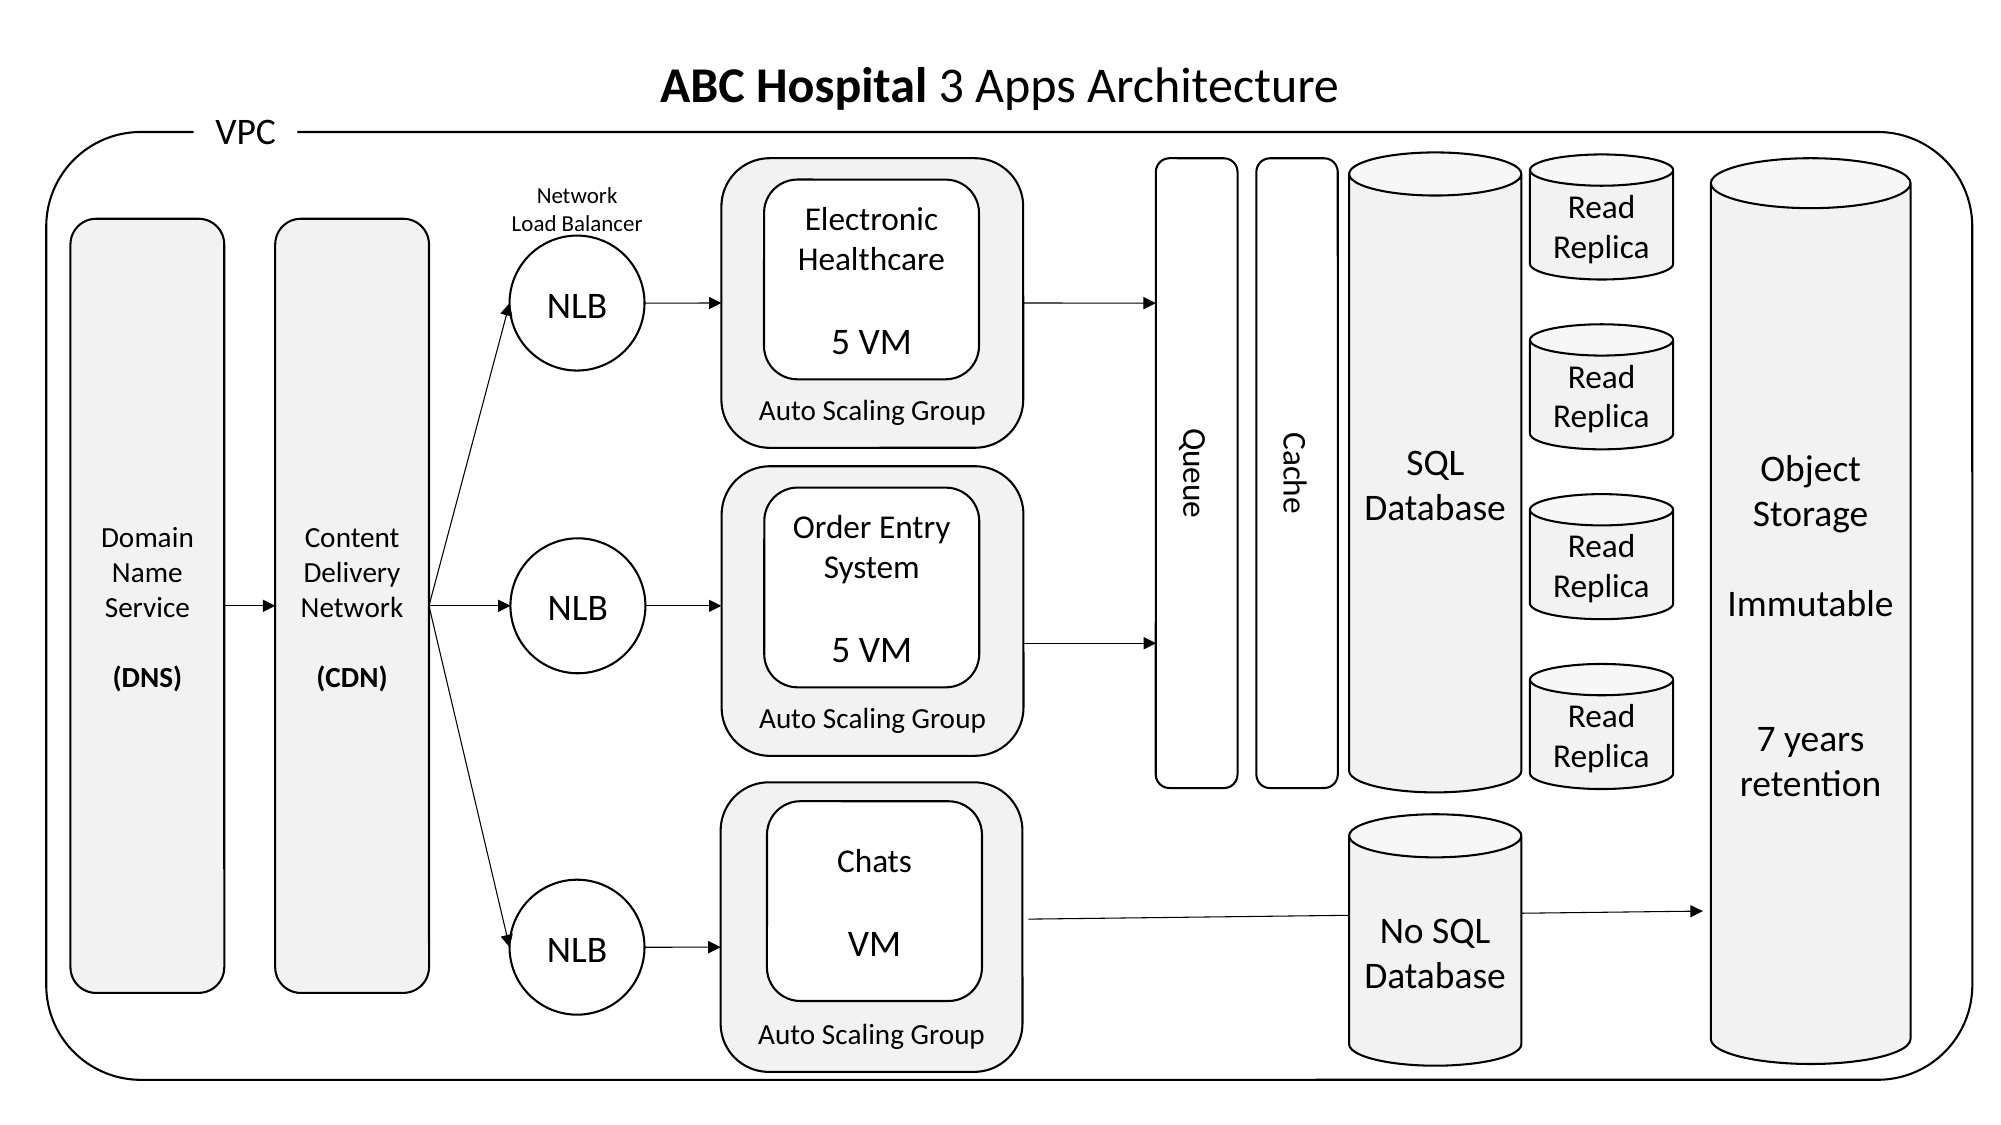

ABC Hospital 3 Apps Architecture
VPC

SQL Database
Read Replica
Auto Scaling Group
Electronic Healthcare

5 VM
Queue
Cache
Object
Storage

Immutable

7 years retention
Network
Load Balancer
Domain Name Service

(DNS)
Content Delivery Network

(CDN)
NLB
Read Replica
Auto Scaling Group
Order Entry System

5 VM
Read Replica
NLB
Read Replica
Auto Scaling Group
Chats

VM
No SQL Database
NLB